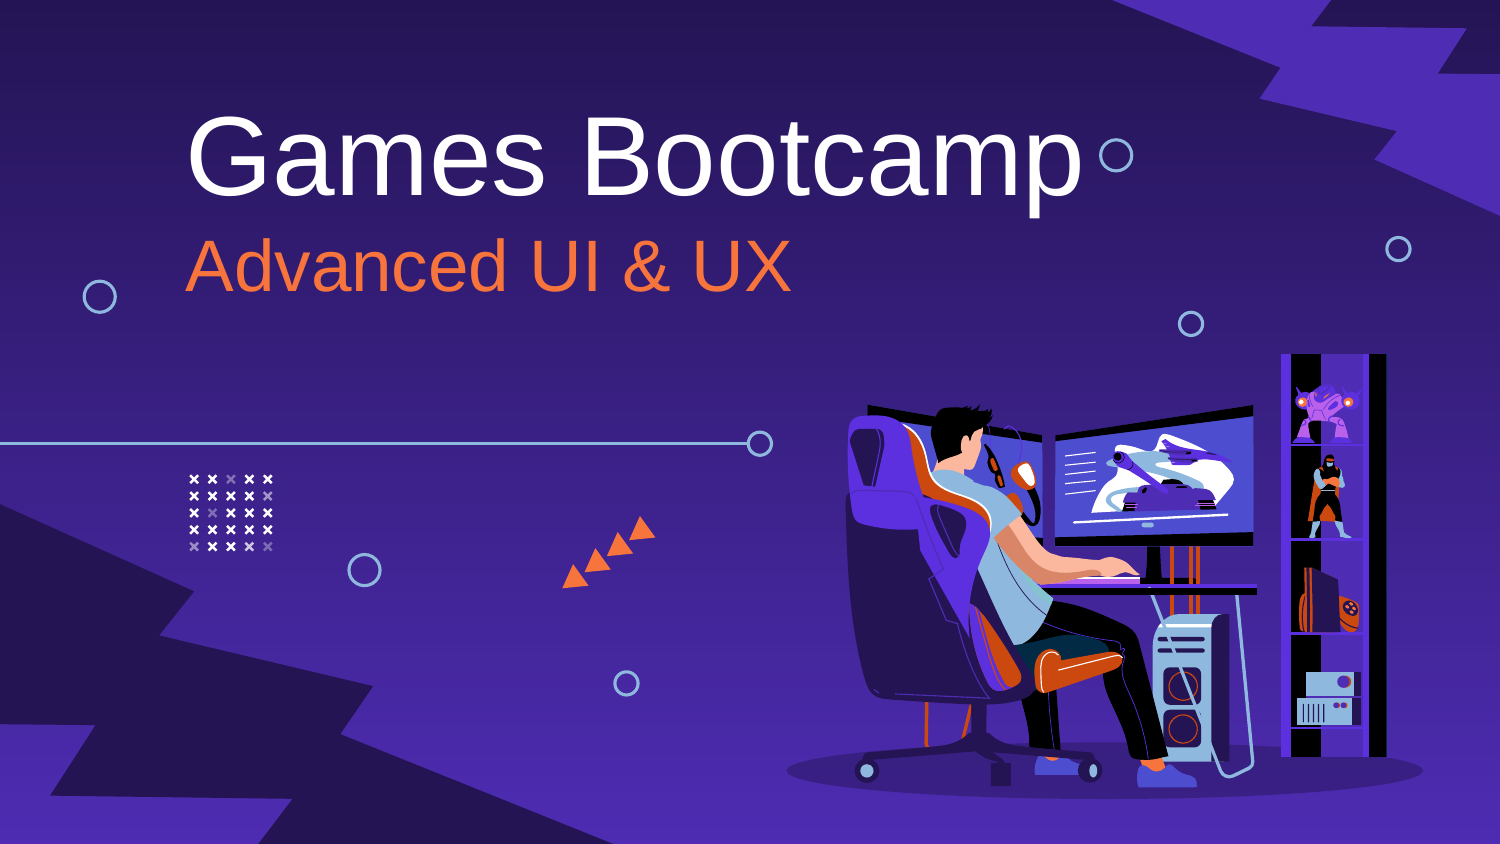

# Games Bootcamp
Advanced UI & UX